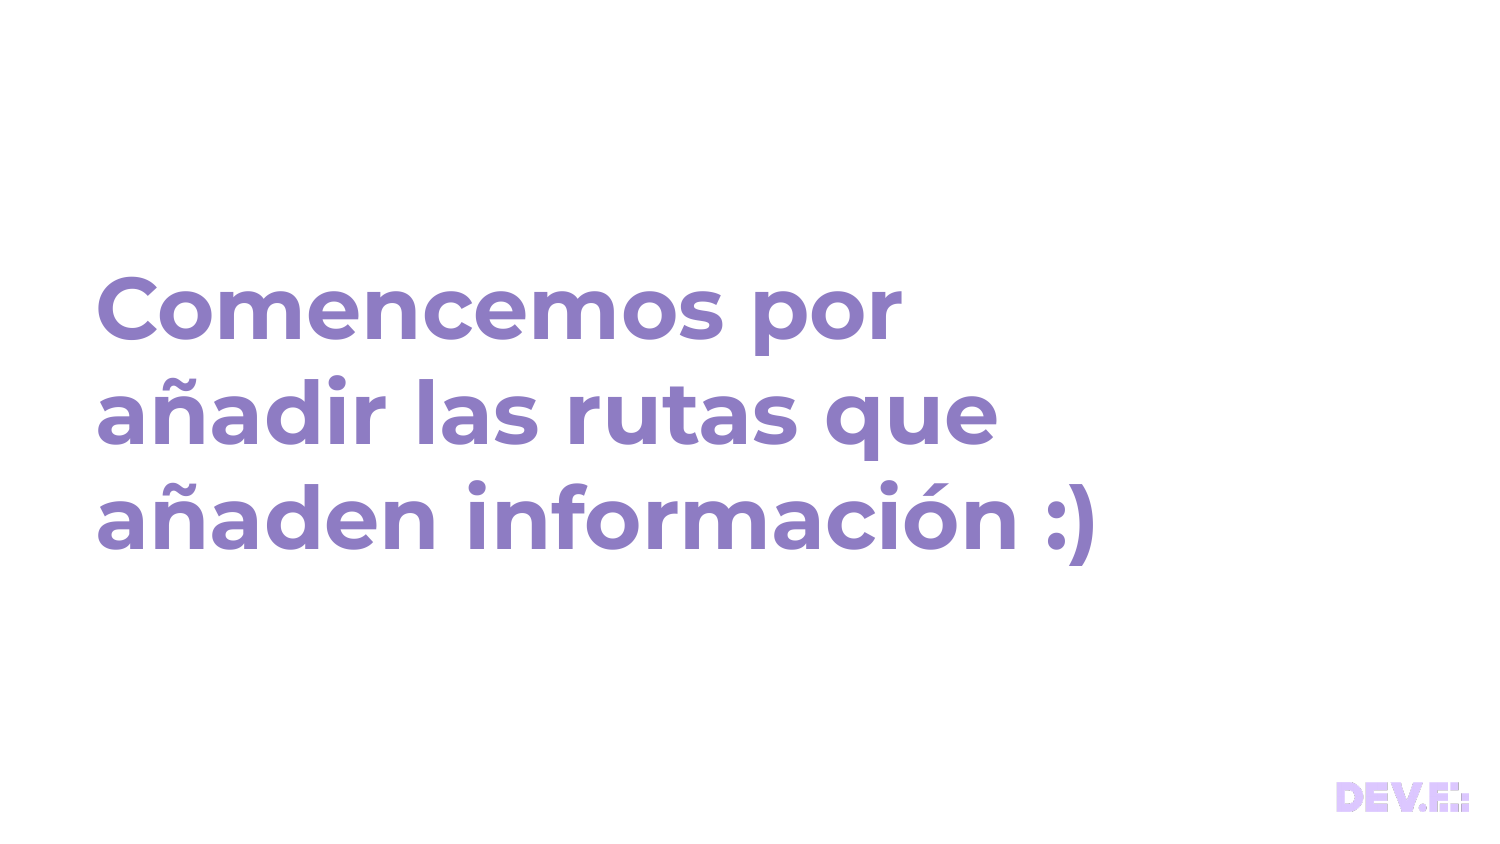

# Comencemos por añadir las rutas que añaden información :)